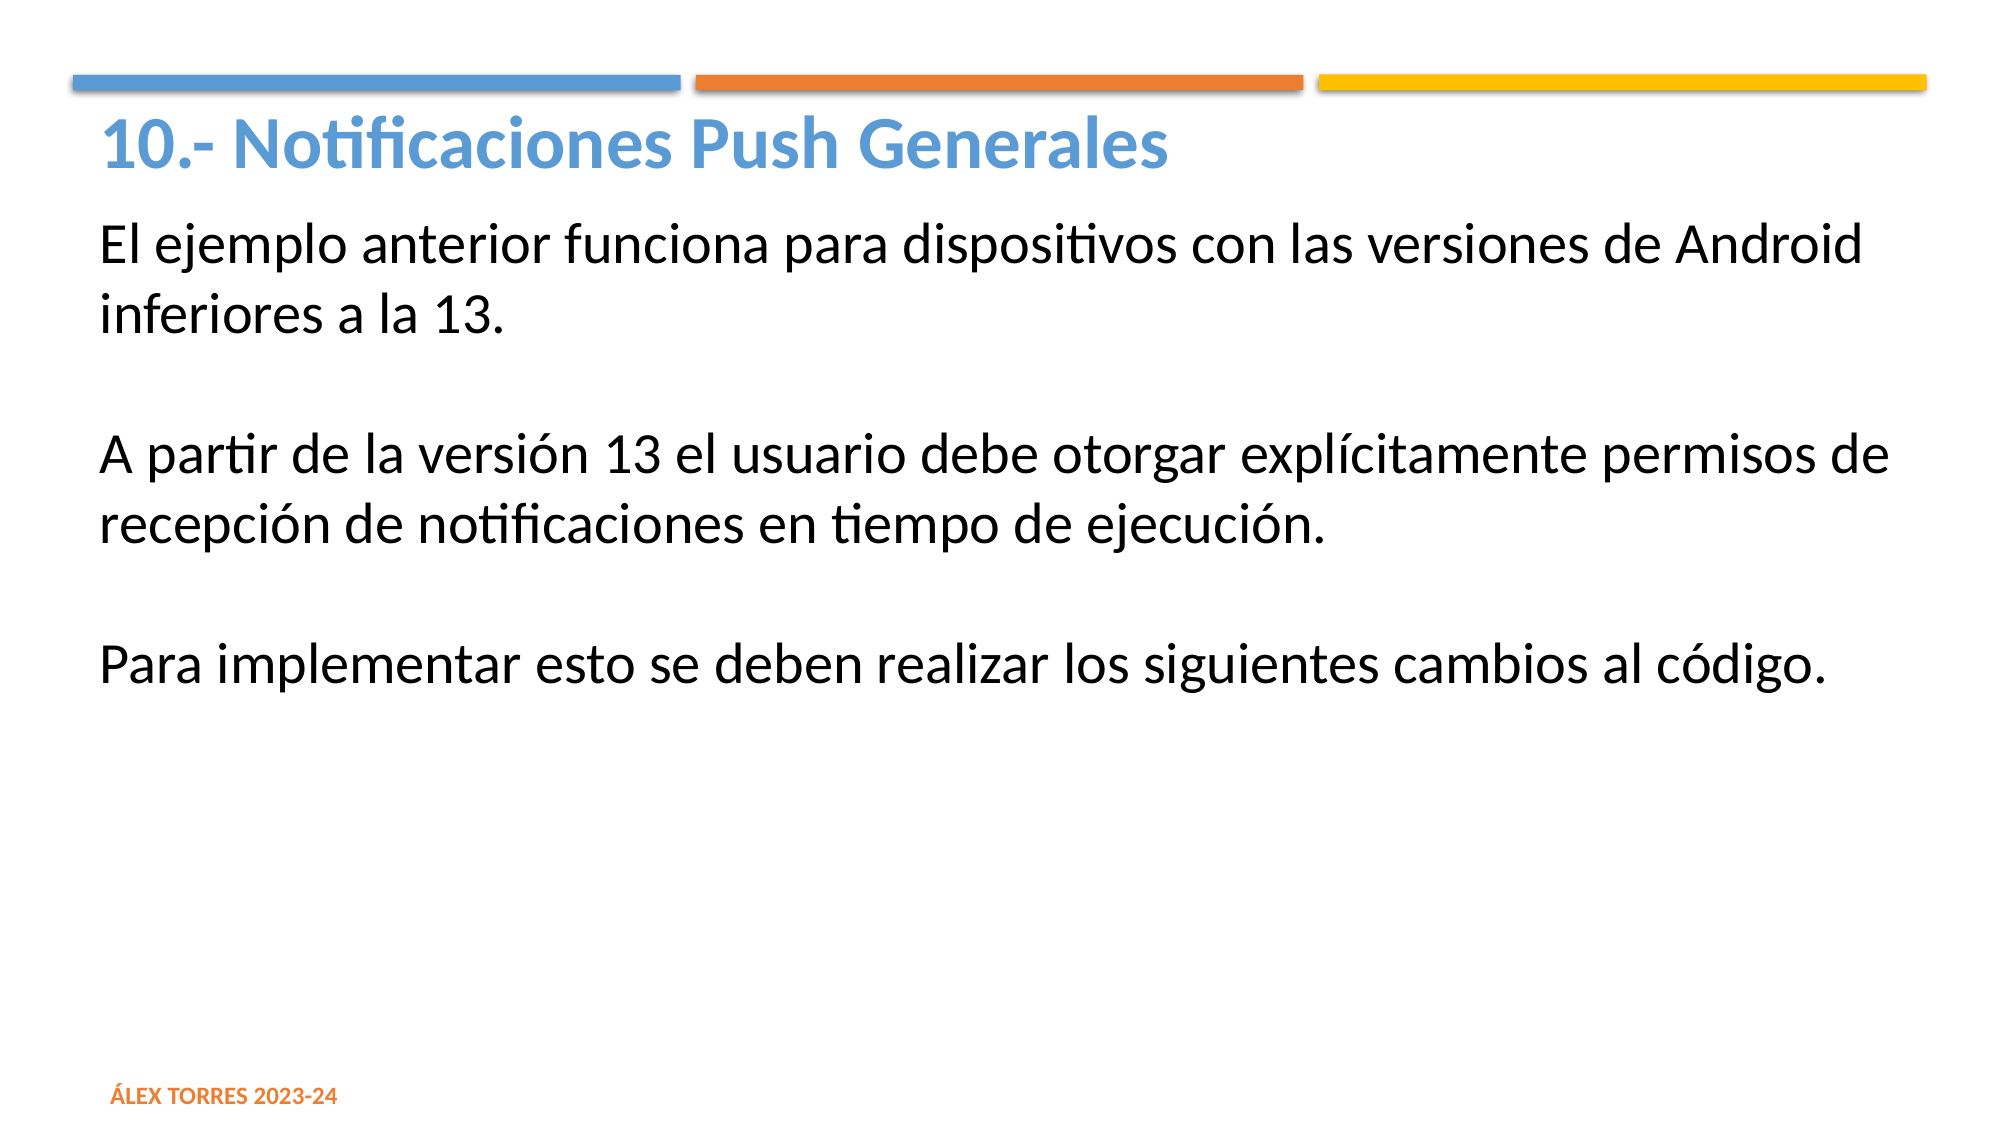

10.- Notificaciones Push Generales
El ejemplo anterior funciona para dispositivos con las versiones de Android inferiores a la 13.

A partir de la versión 13 el usuario debe otorgar explícitamente permisos de recepción de notificaciones en tiempo de ejecución.

Para implementar esto se deben realizar los siguientes cambios al código.